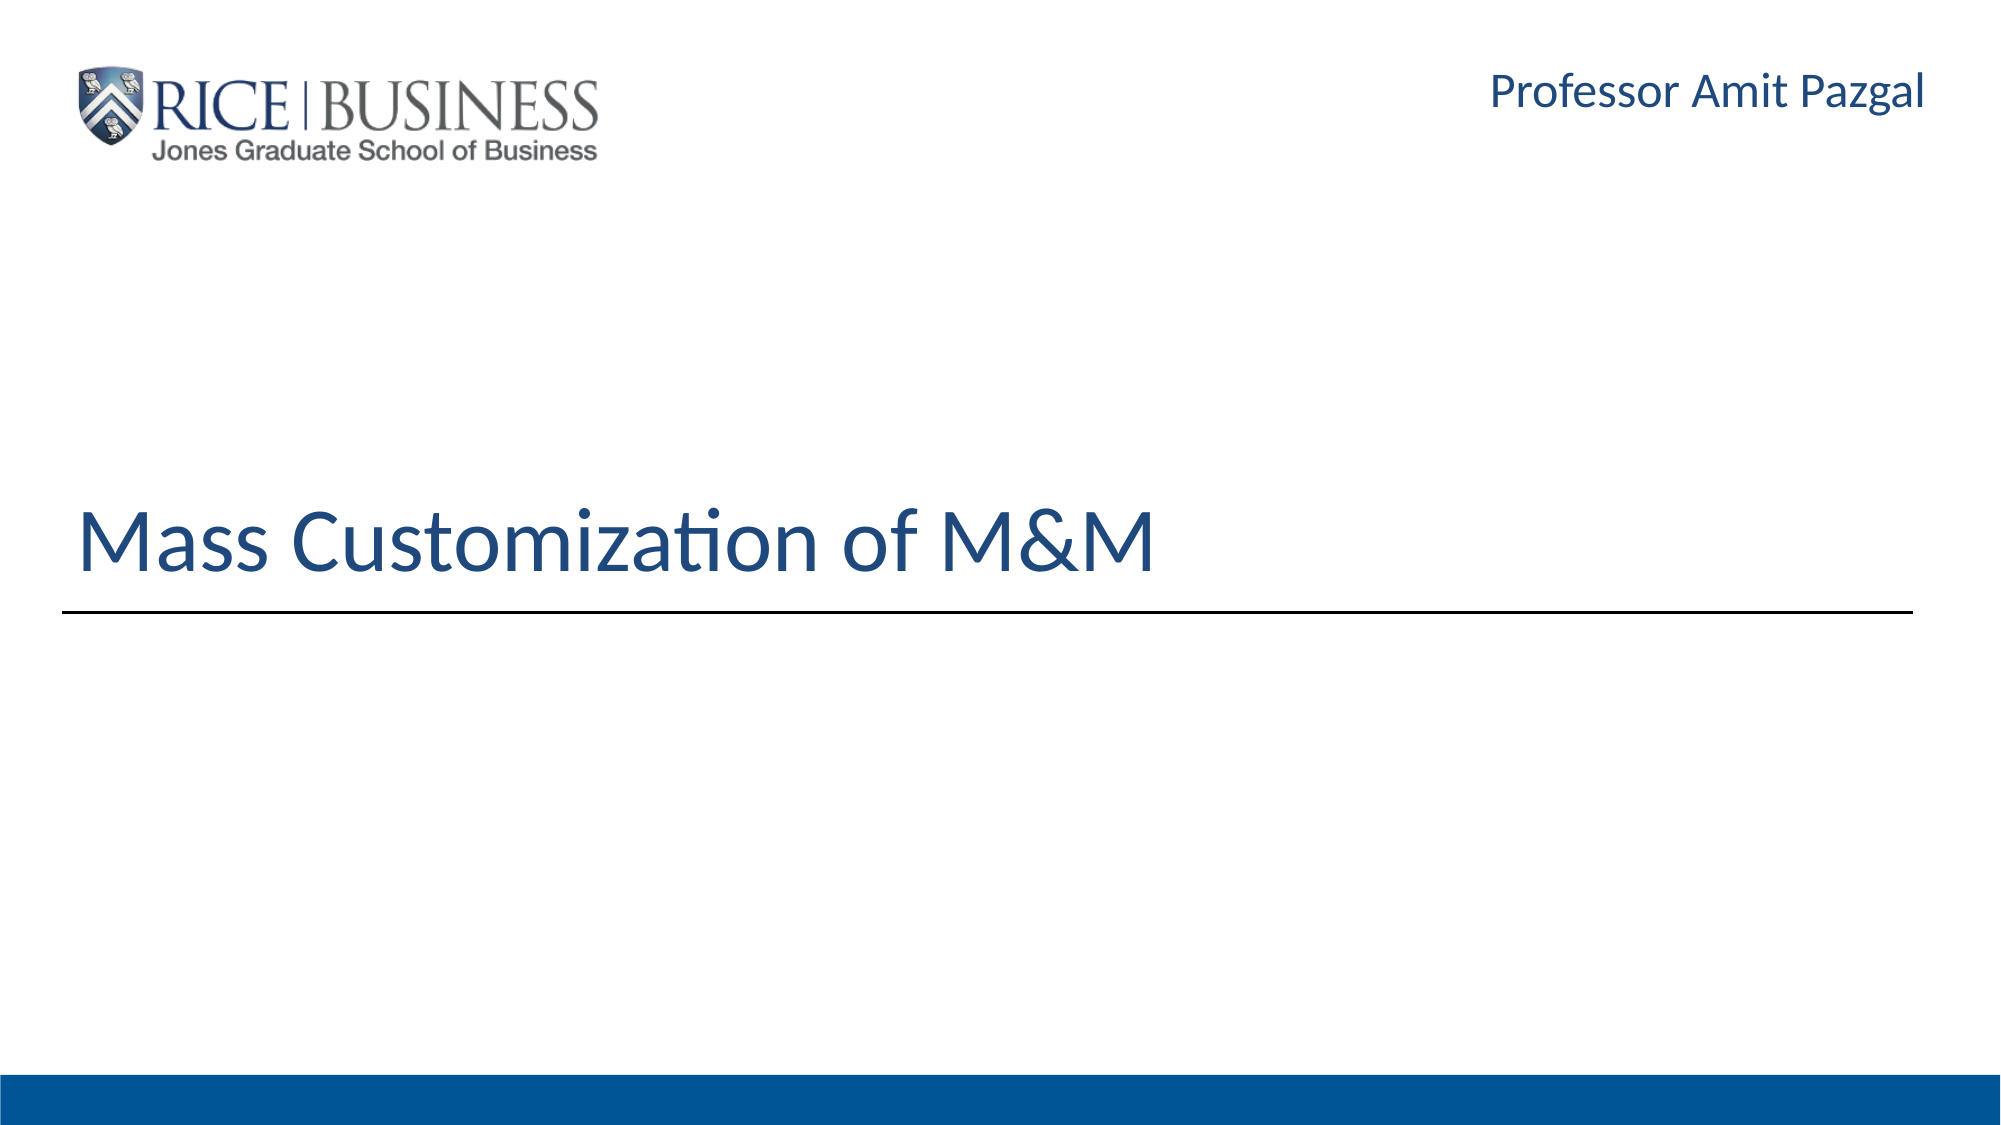

Professor Amit Pazgal
# Mass Customization of M&M